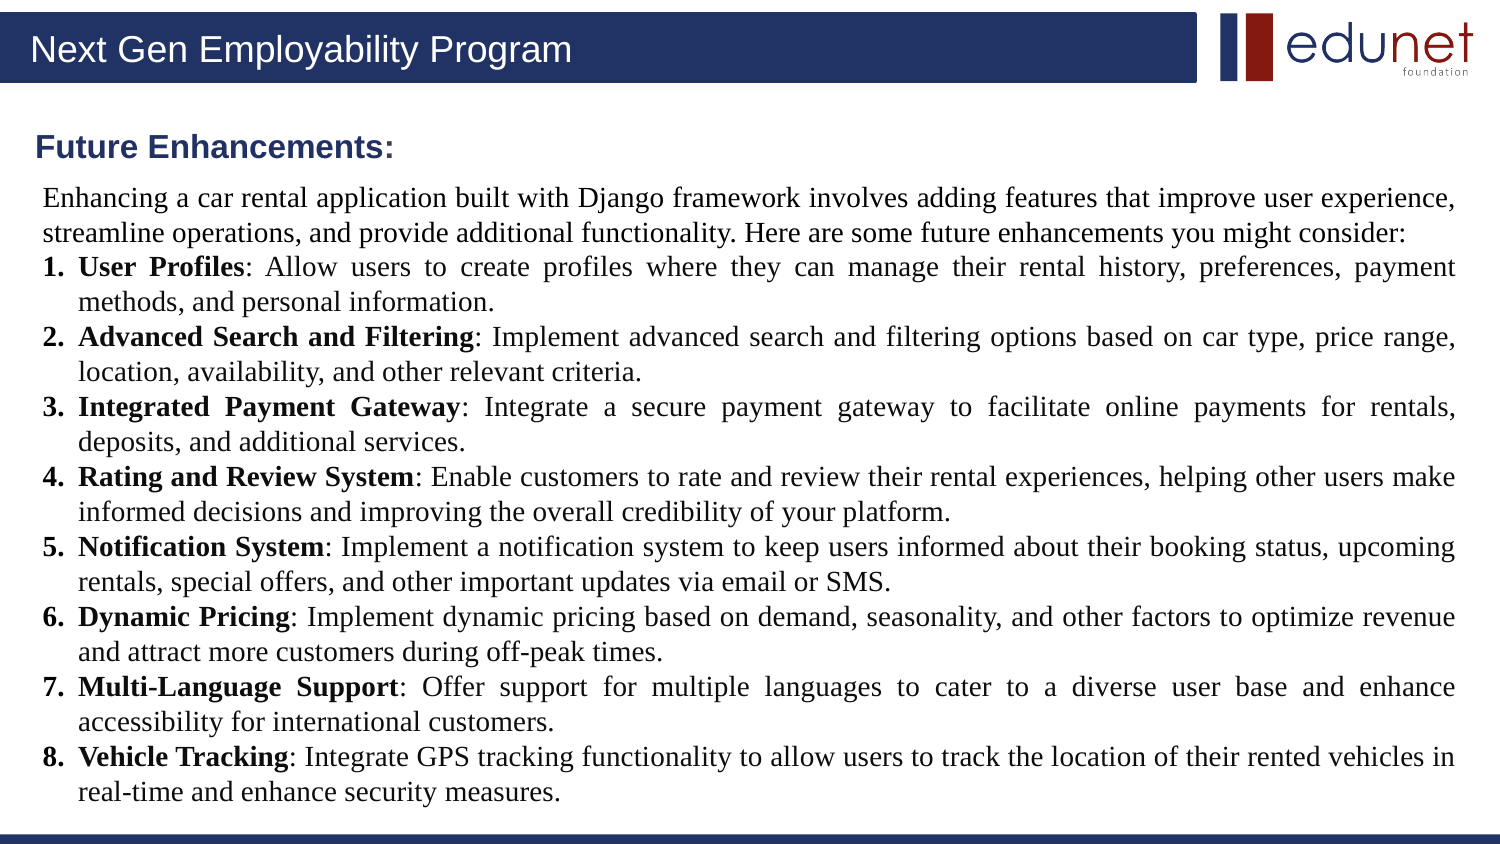

# Future Enhancements:
Enhancing a car rental application built with Django framework involves adding features that improve user experience, streamline operations, and provide additional functionality. Here are some future enhancements you might consider:
User Profiles: Allow users to create profiles where they can manage their rental history, preferences, payment methods, and personal information.
Advanced Search and Filtering: Implement advanced search and filtering options based on car type, price range, location, availability, and other relevant criteria.
Integrated Payment Gateway: Integrate a secure payment gateway to facilitate online payments for rentals, deposits, and additional services.
Rating and Review System: Enable customers to rate and review their rental experiences, helping other users make informed decisions and improving the overall credibility of your platform.
Notification System: Implement a notification system to keep users informed about their booking status, upcoming rentals, special offers, and other important updates via email or SMS.
Dynamic Pricing: Implement dynamic pricing based on demand, seasonality, and other factors to optimize revenue and attract more customers during off-peak times.
Multi-Language Support: Offer support for multiple languages to cater to a diverse user base and enhance accessibility for international customers.
Vehicle Tracking: Integrate GPS tracking functionality to allow users to track the location of their rented vehicles in real-time and enhance security measures.